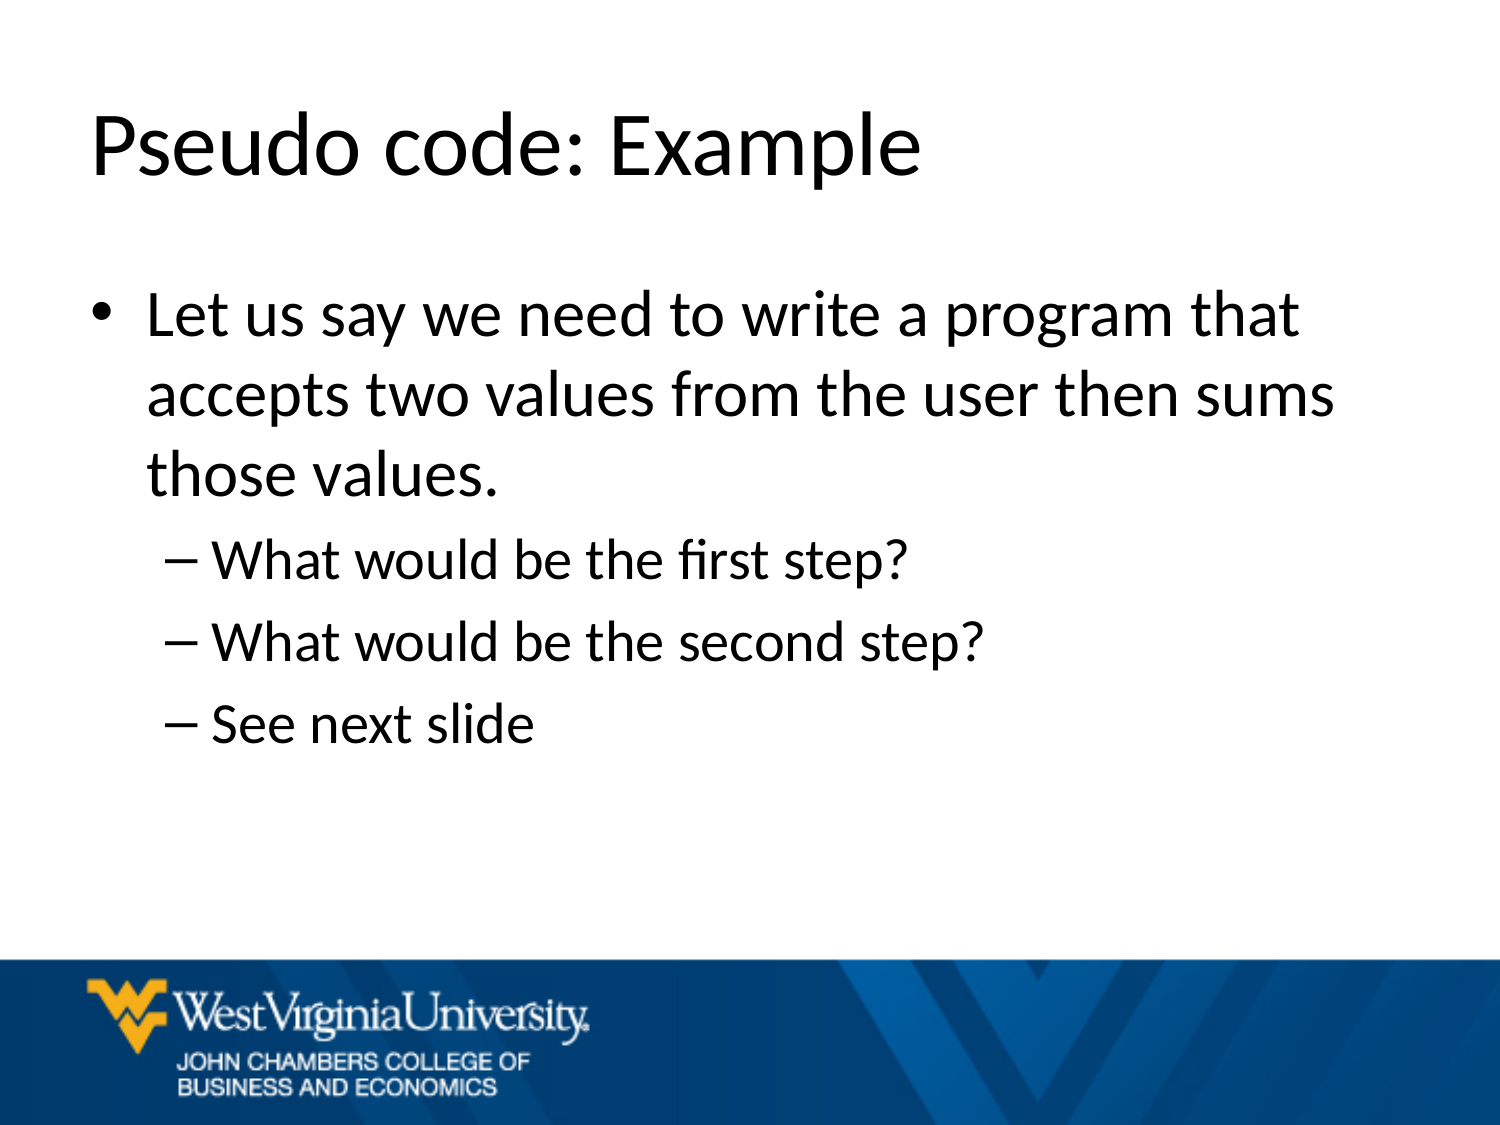

# Pseudo code: Example
Let us say we need to write a program that accepts two values from the user then sums those values.
What would be the first step?
What would be the second step?
See next slide